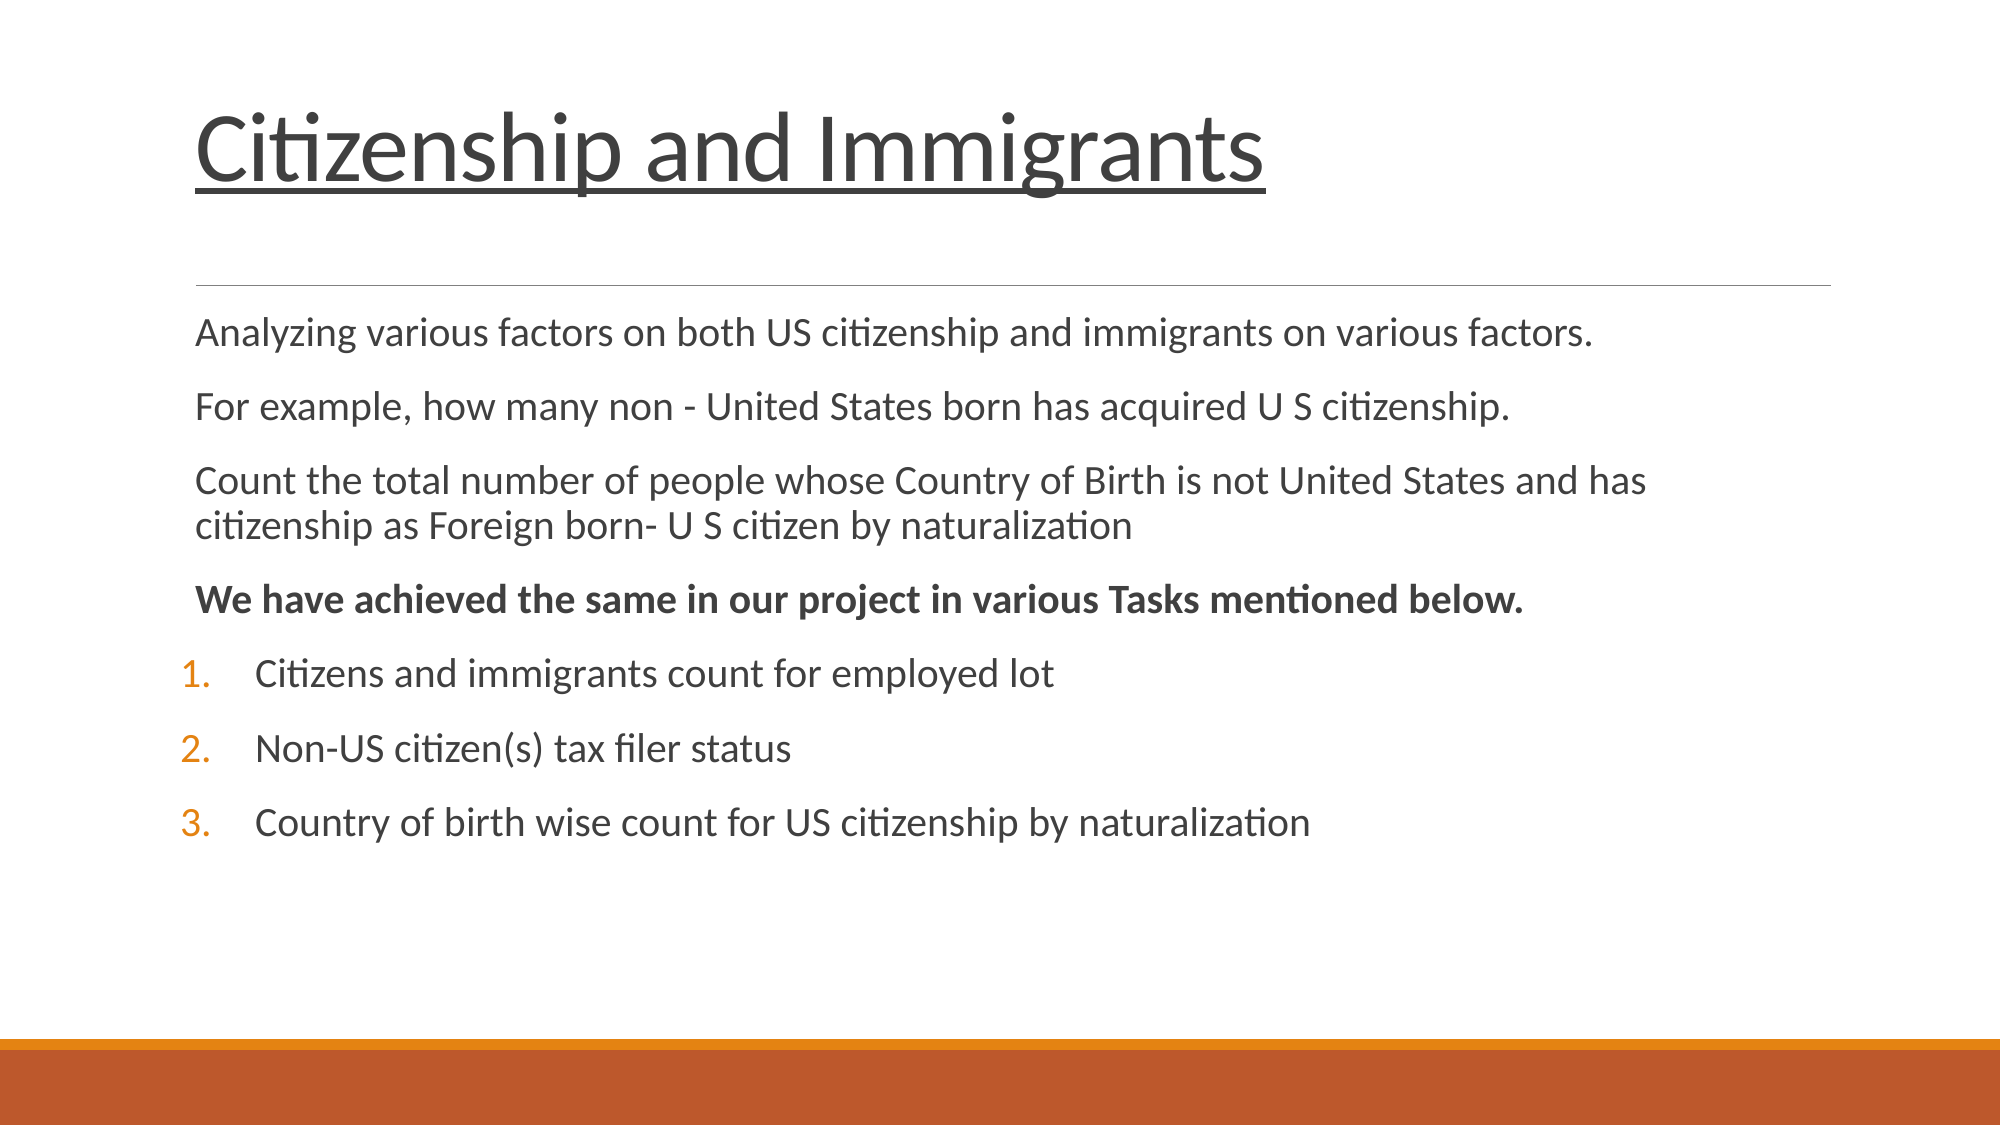

# Citizenship and Immigrants
Analyzing various factors on both US citizenship and immigrants on various factors.
For example, how many non - United States born has acquired U S citizenship.
Count the total number of people whose Country of Birth is not United States and has citizenship as Foreign born- U S citizen by naturalization
We have achieved the same in our project in various Tasks mentioned below.
Citizens and immigrants count for employed lot
Non-US citizen(s) tax filer status
Country of birth wise count for US citizenship by naturalization